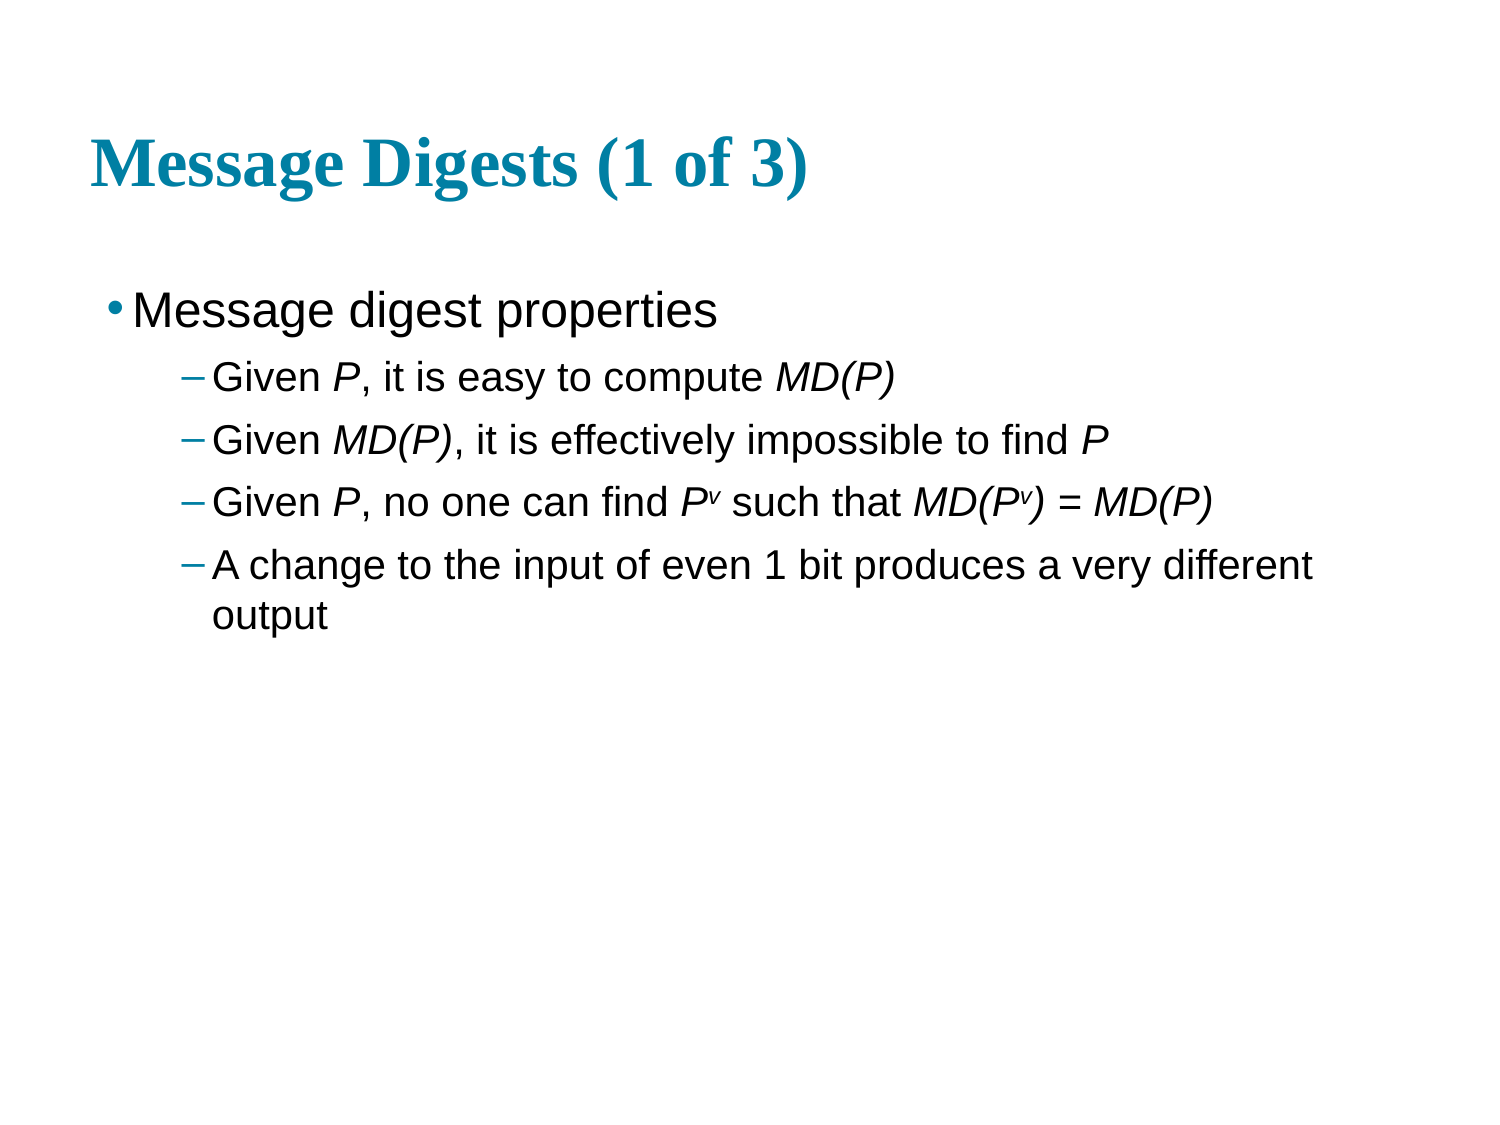

# Message Digests (1 of 3)
Message digest properties
Given P, it is easy to compute MD(P)
Given MD(P), it is effectively impossible to find P
Given P, no one can find Pv such that MD(Pv) = MD(P)
A change to the input of even 1 bit produces a very different output